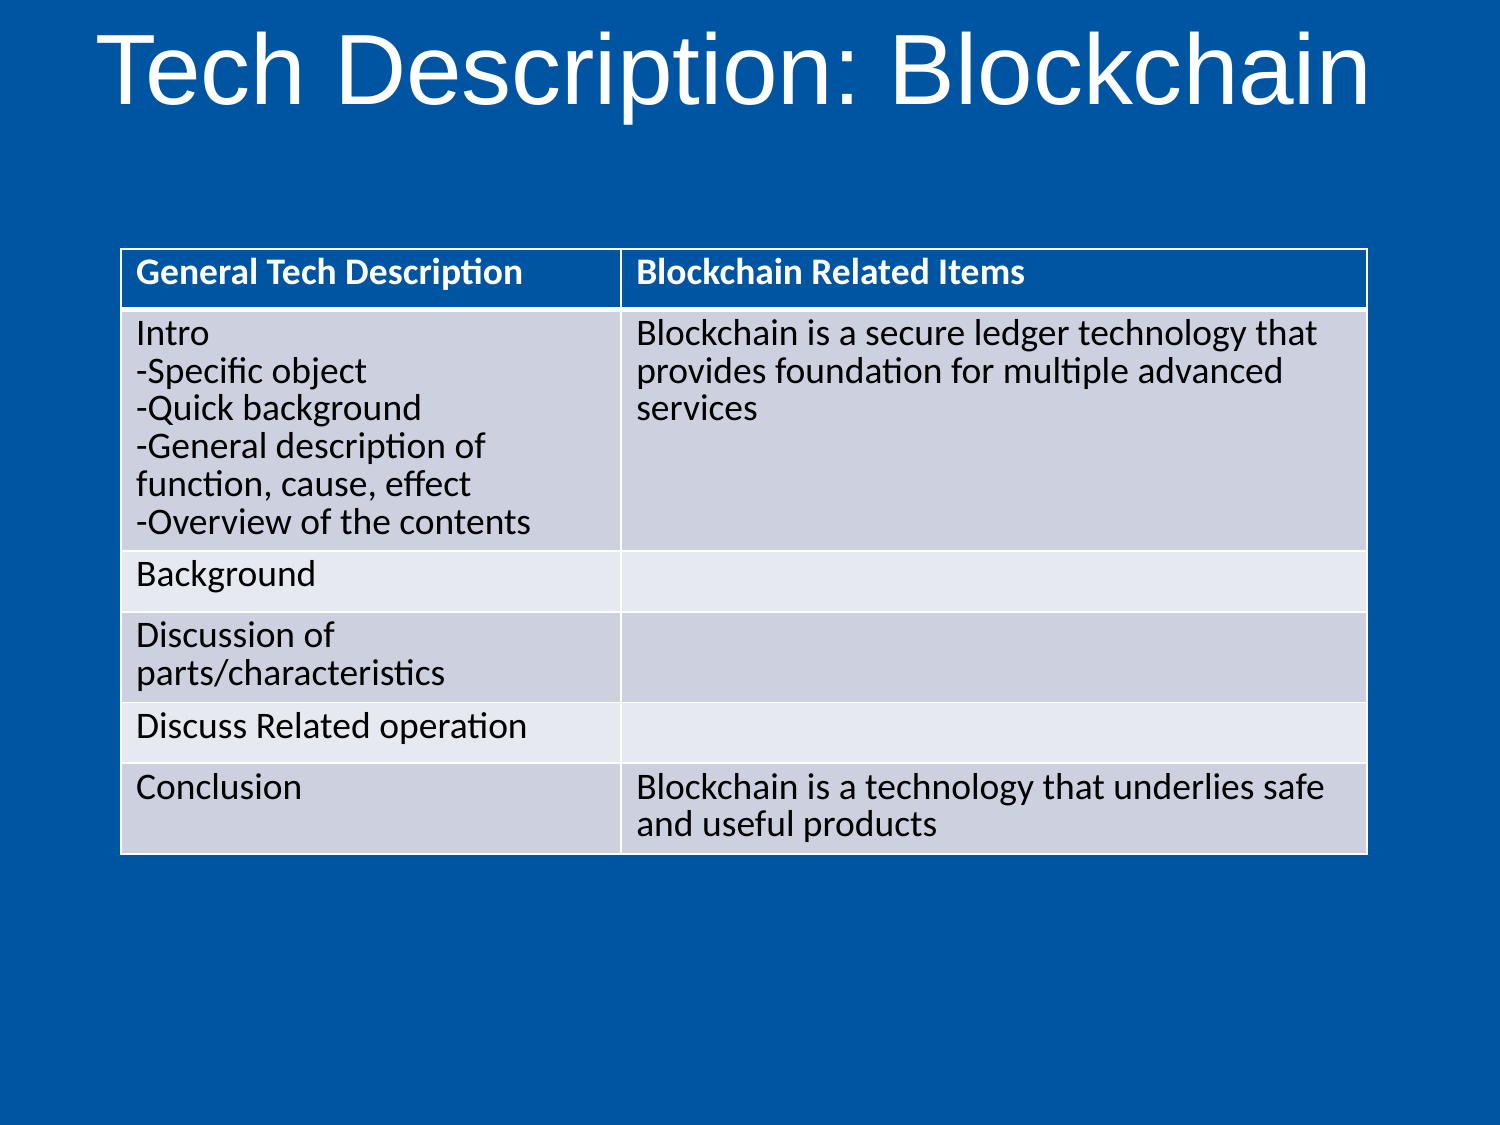

# Tech Description: Blockchain
| General Tech Description | Blockchain Related Items |
| --- | --- |
| Intro -Specific object -Quick background -General description of function, cause, effect -Overview of the contents | Blockchain is a secure ledger technology that provides foundation for multiple advanced services |
| Background |  |
| Discussion of parts/characteristics |  |
| Discuss Related operation |  |
| Conclusion | Blockchain is a technology that underlies safe and useful products |